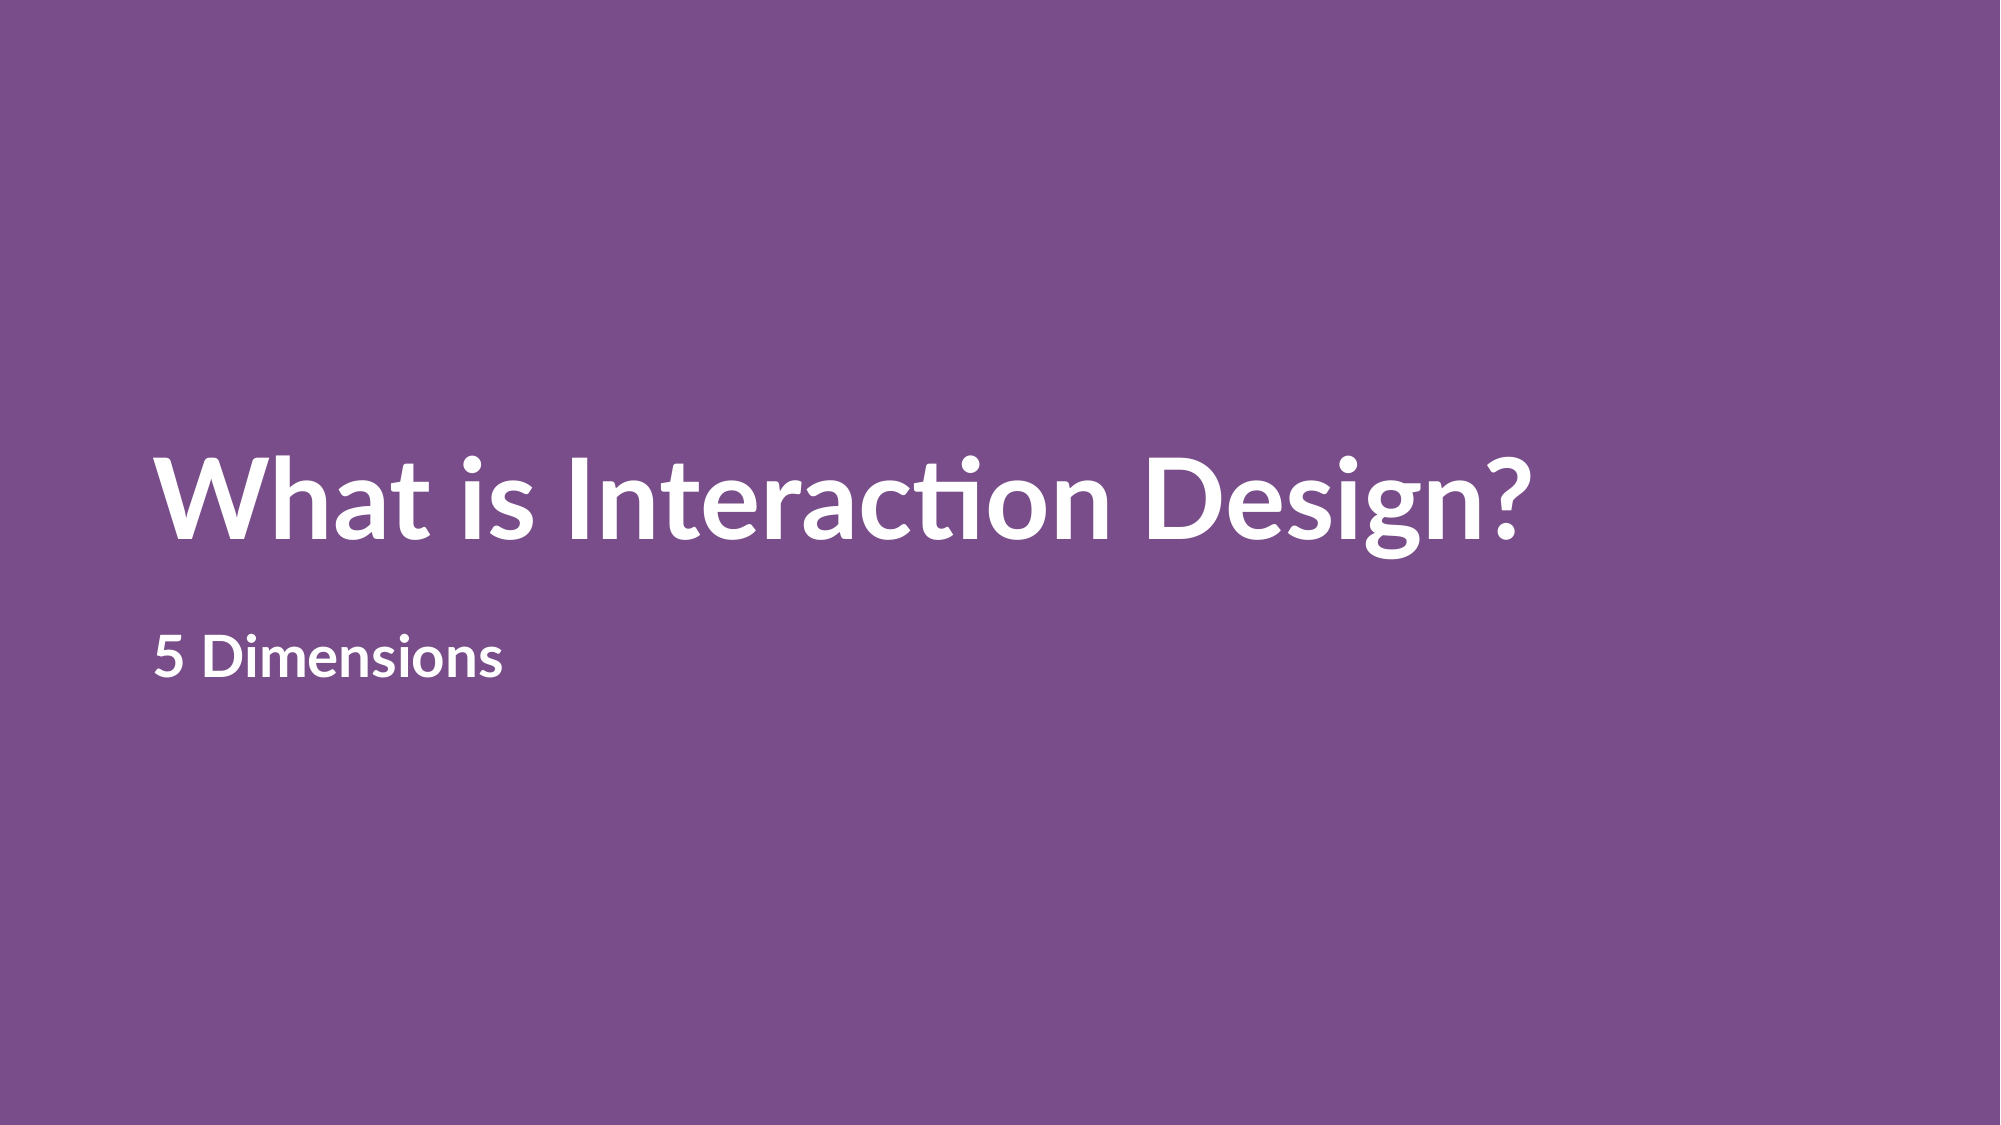

# What is Interaction Design?
5 Dimensions